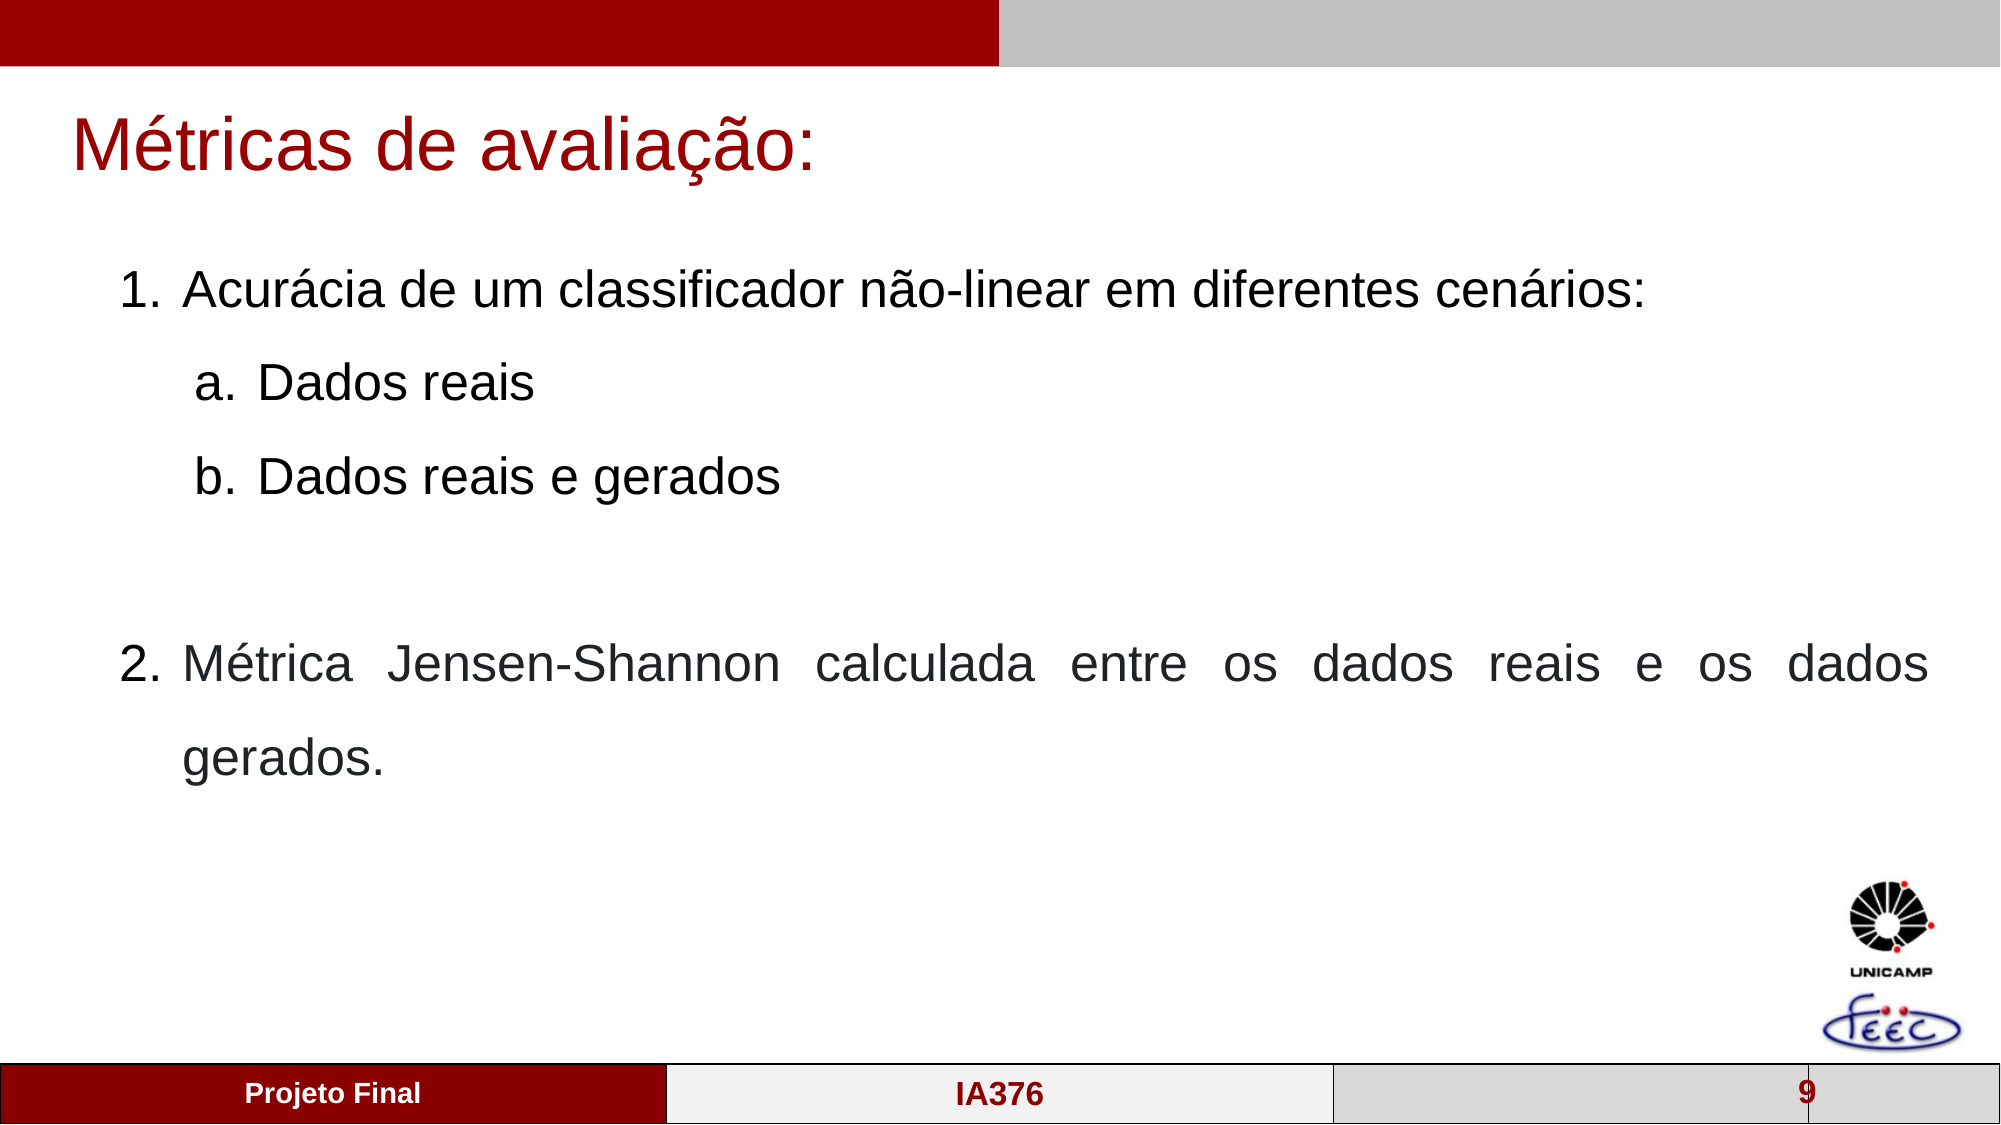

Métricas de avaliação:
Acurácia de um classificador não-linear em diferentes cenários:
Dados reais
Dados reais e gerados

Métrica Jensen-Shannon calculada entre os dados reais e os dados gerados.